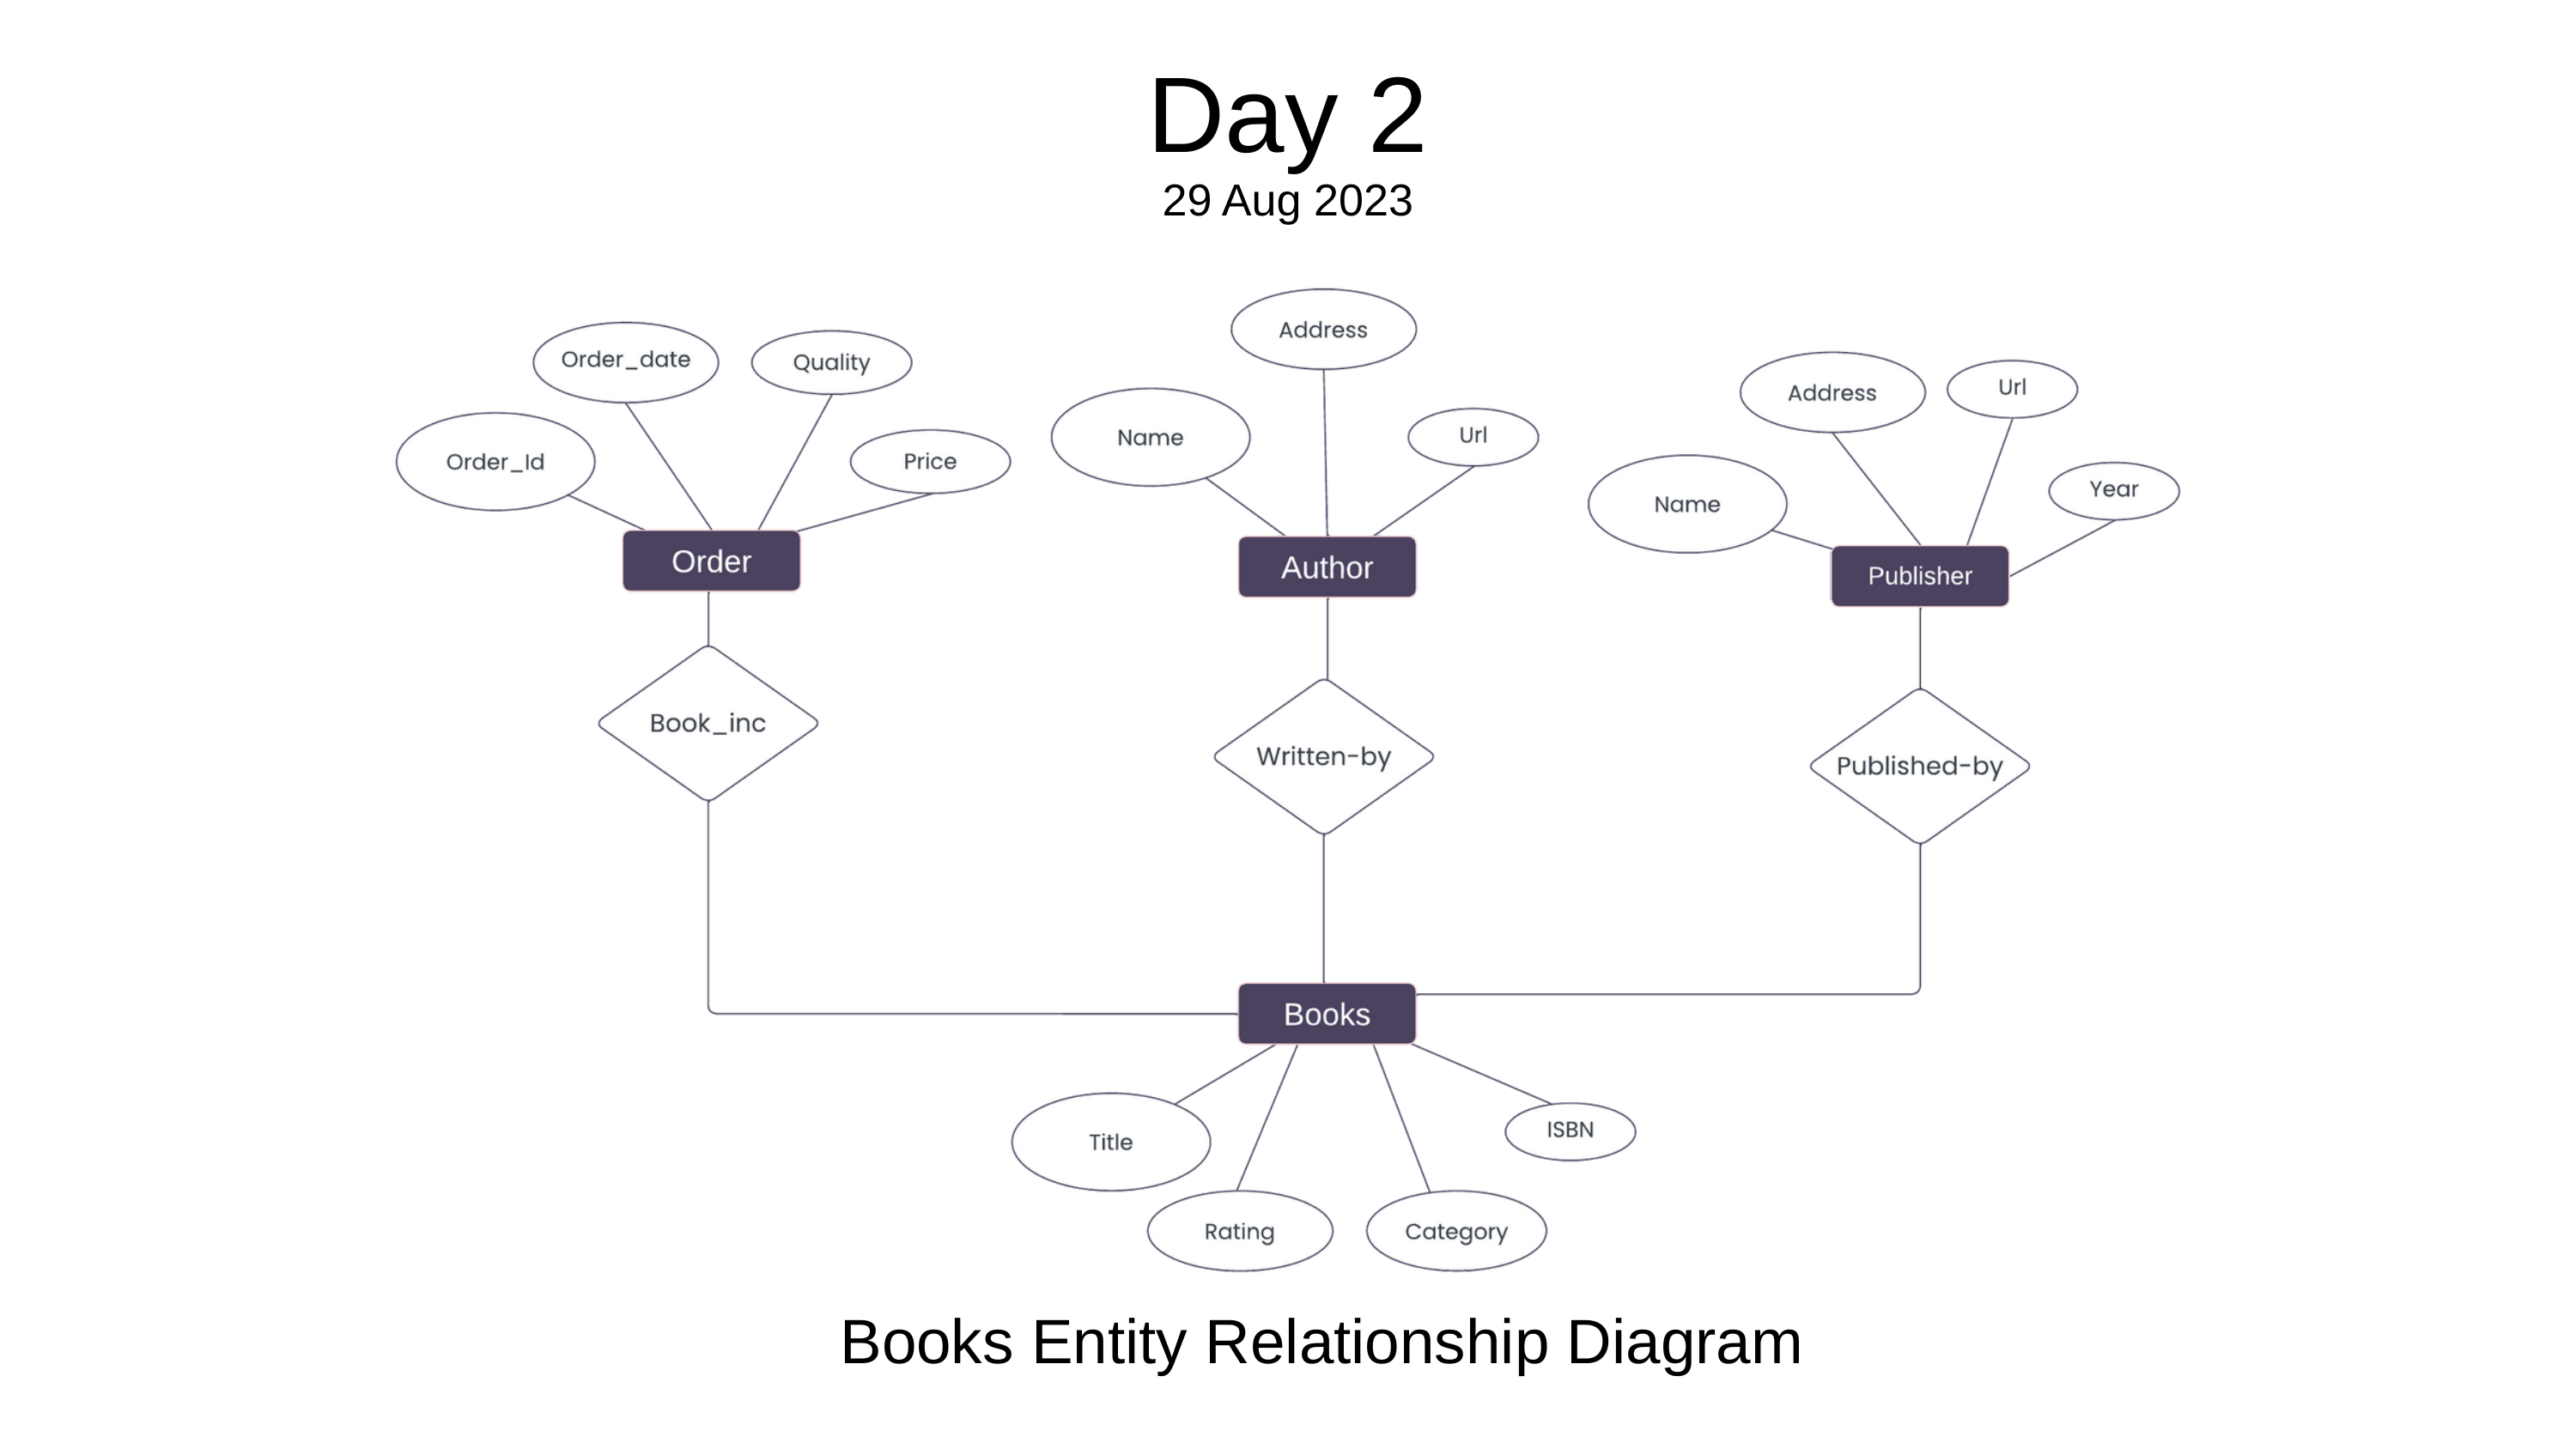

Day 2
29 Aug 2023

Books Entity Relationship Diagram